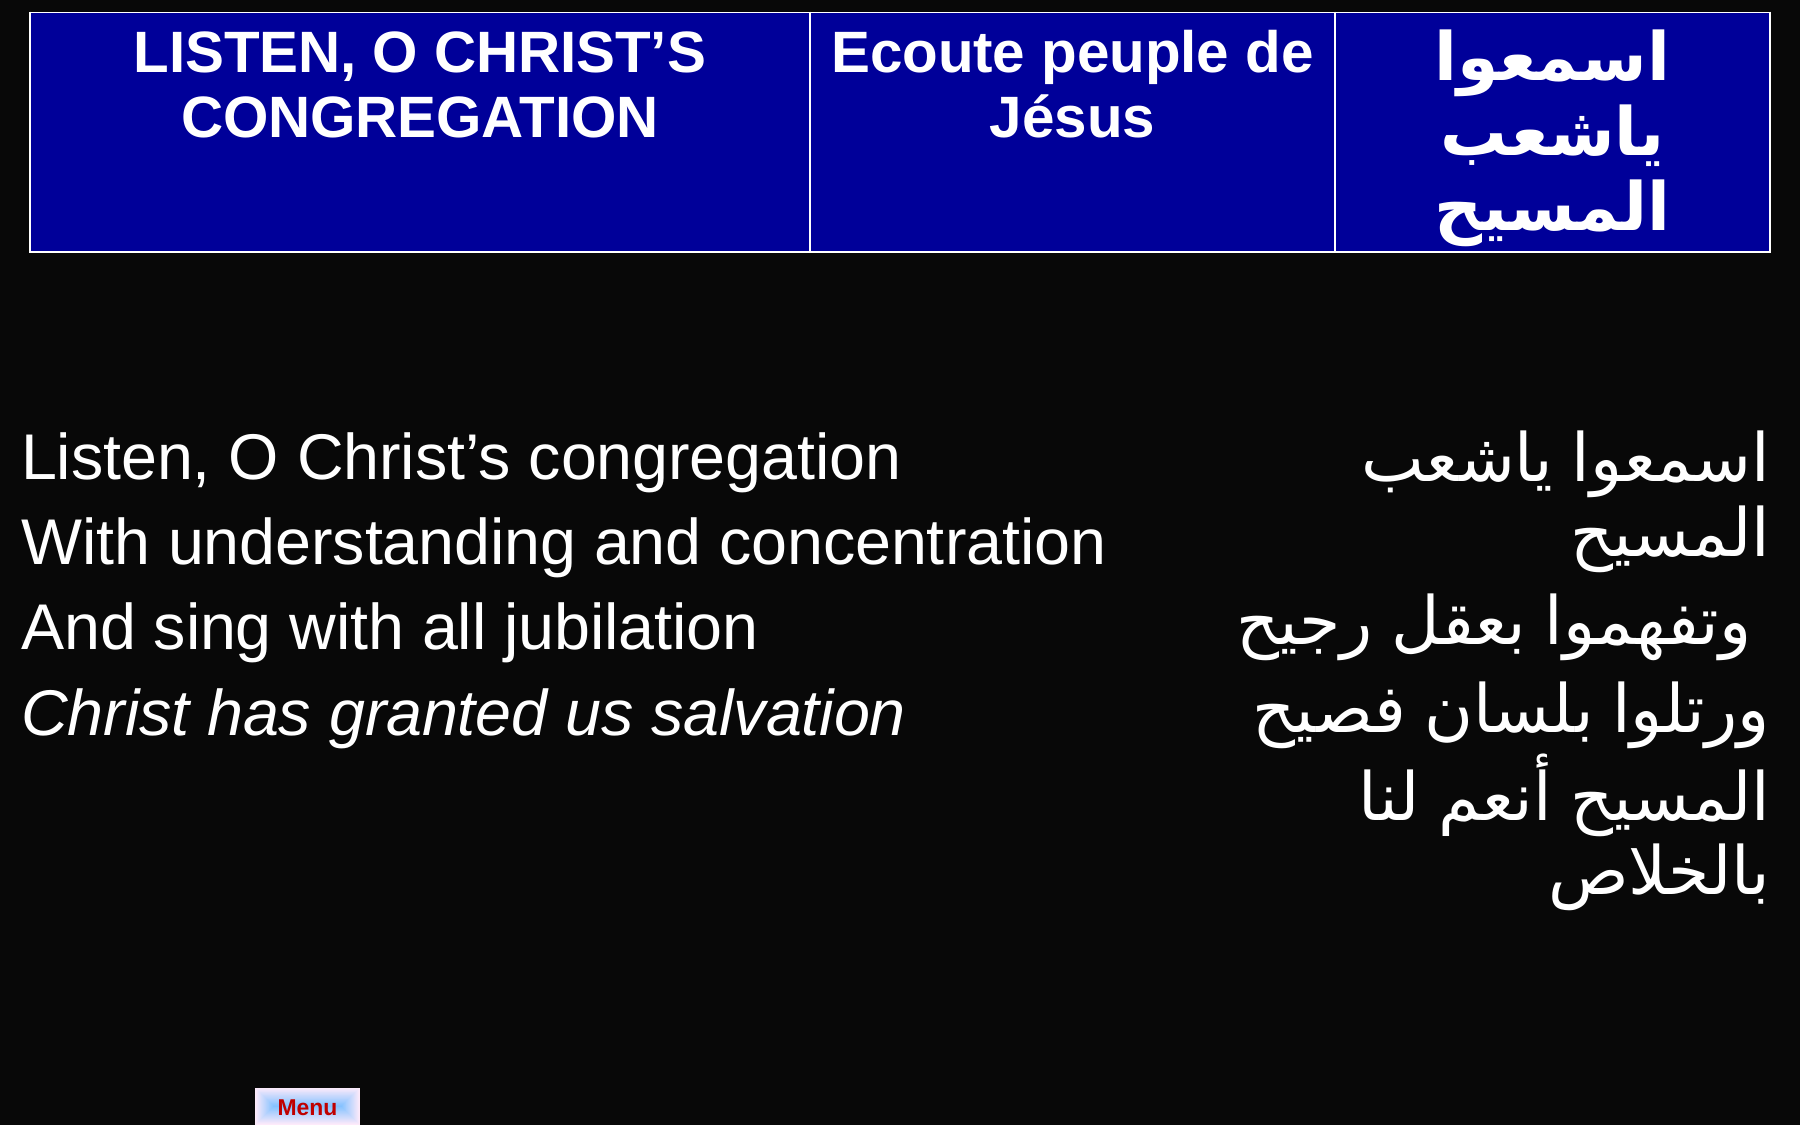

| LISTEN, O CHRIST’S CONGREGATION | Ecoute peuple de Jésus | اسمعوا ياشعب المسيح |
| --- | --- | --- |
| Listen, O Christ’s congregation With understanding and concentration And sing with all jubilation Christ has granted us salvation | اسمعوا ياشعب المسيح وتفهموا بعقل رجيح ورتلوا بلسان فصيح المسيح أنعم لنا بالخلاص |
| --- | --- |

Menu